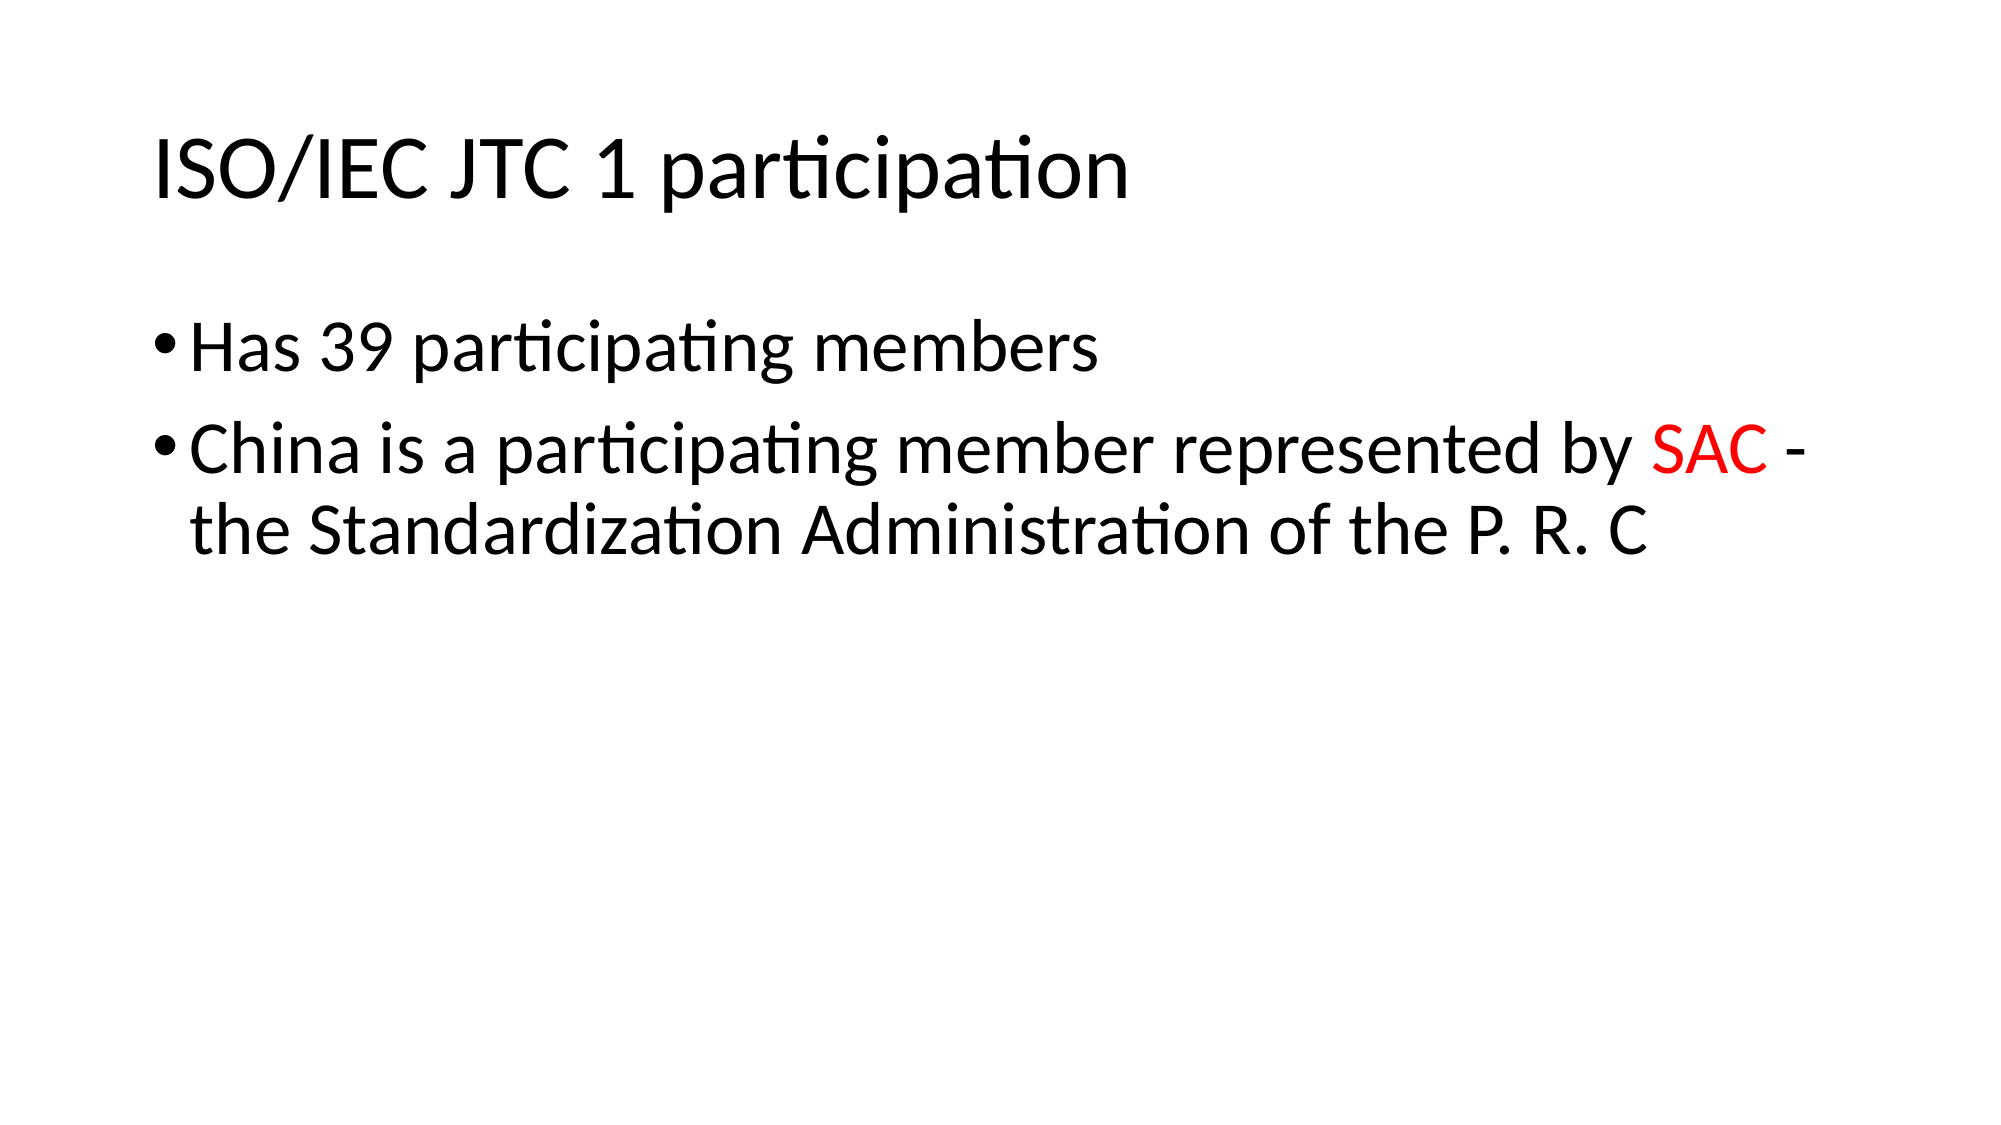

# ISO/IEC JTC 1 participation
Has 39 participating members
China is a participating member represented by SAC - the Standardization Administration of the P. R. C